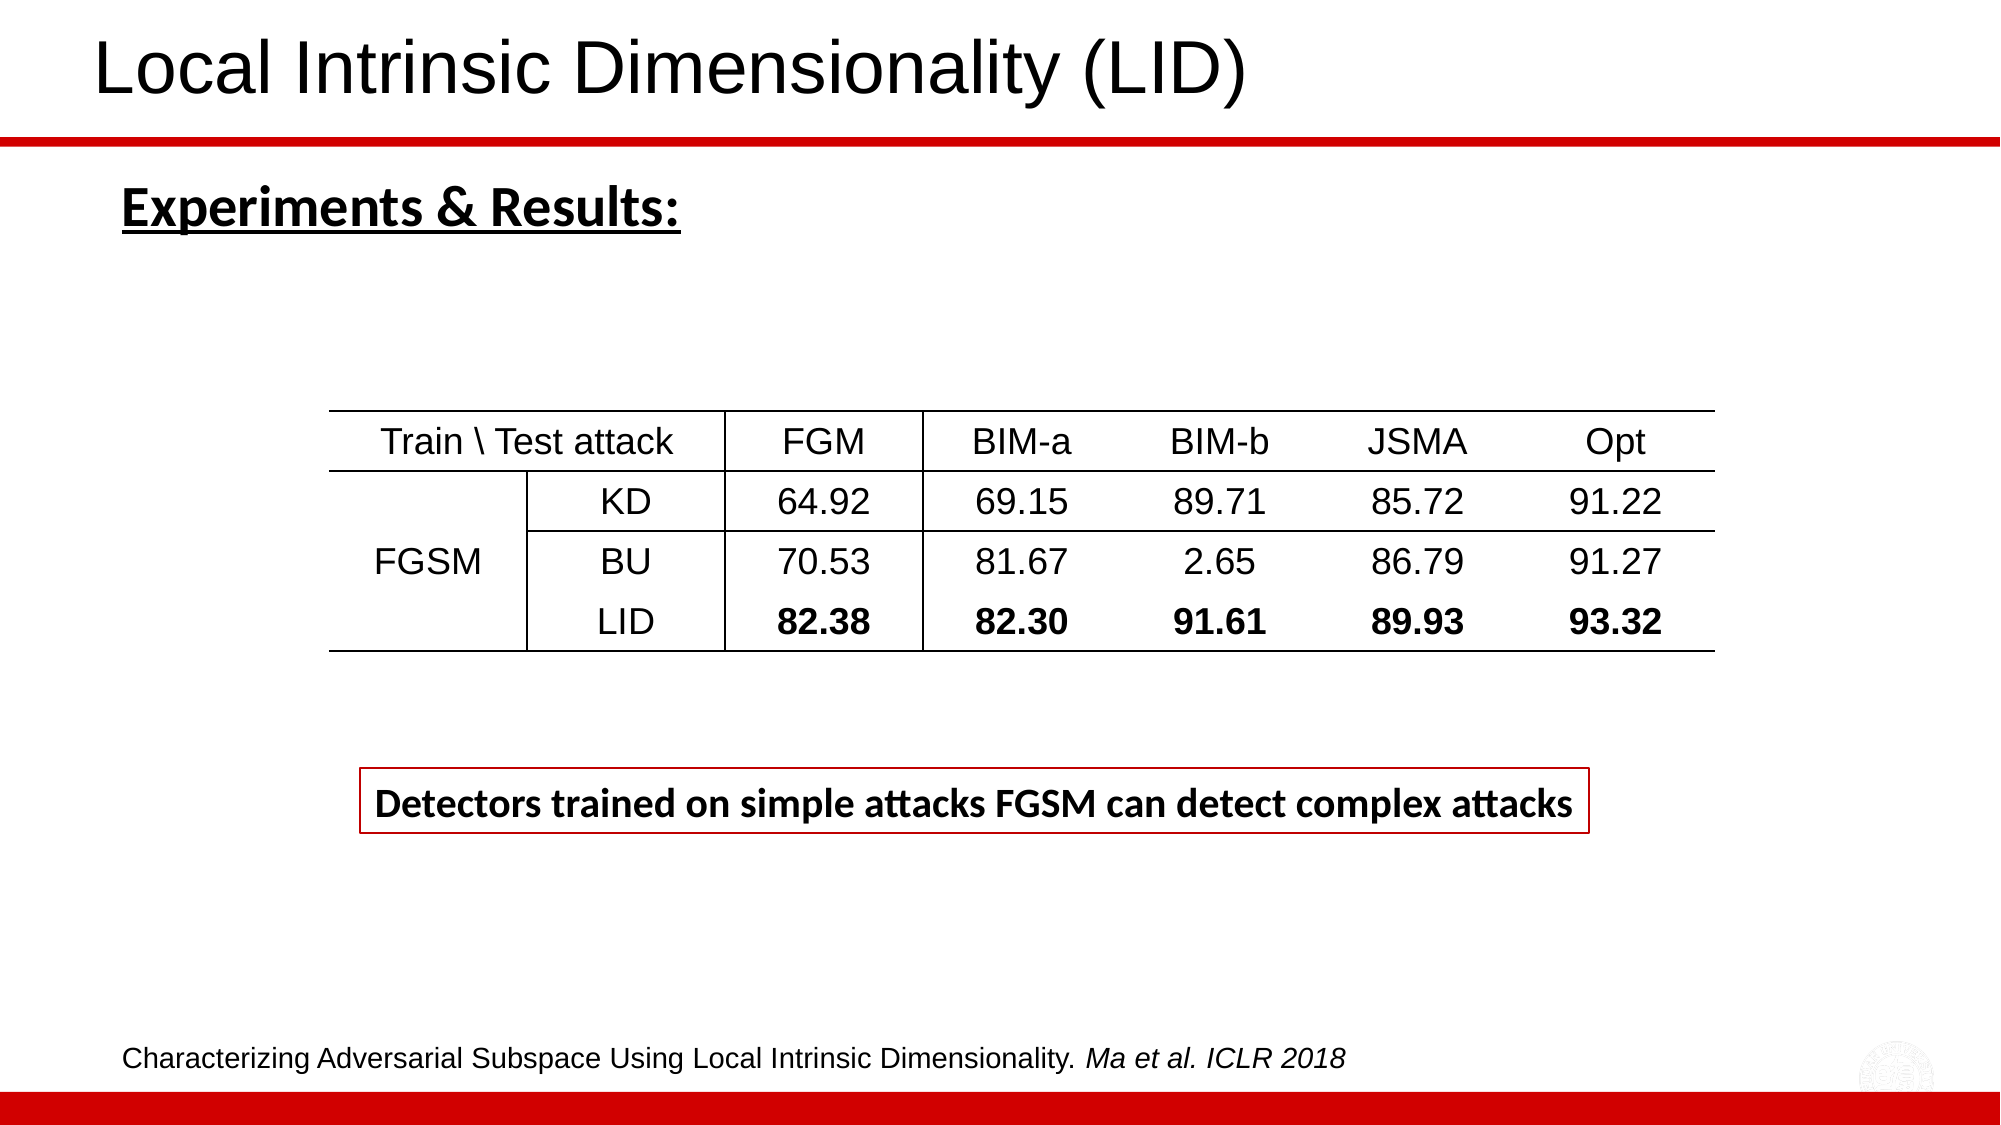

# Local Intrinsic Dimensionality (LID)
Experiments & Results:

| Train \ Test attack |  | FGM | BIM-a | BIM-b | JSMA | Opt |
| --- | --- | --- | --- | --- | --- | --- |
| FGSM | KD | 64.92 | 69.15 | 89.71 | 85.72 | 91.22 |
|  | BU | 70.53 | 81.67 | 2.65 | 86.79 | 91.27 |
|  | LID | 82.38 | 82.30 | 91.61 | 89.93 | 93.32 |
Detectors trained on simple attacks FGSM can detect complex attacks
Characterizing Adversarial Subspace Using Local Intrinsic Dimensionality. Ma et al. ICLR 2018